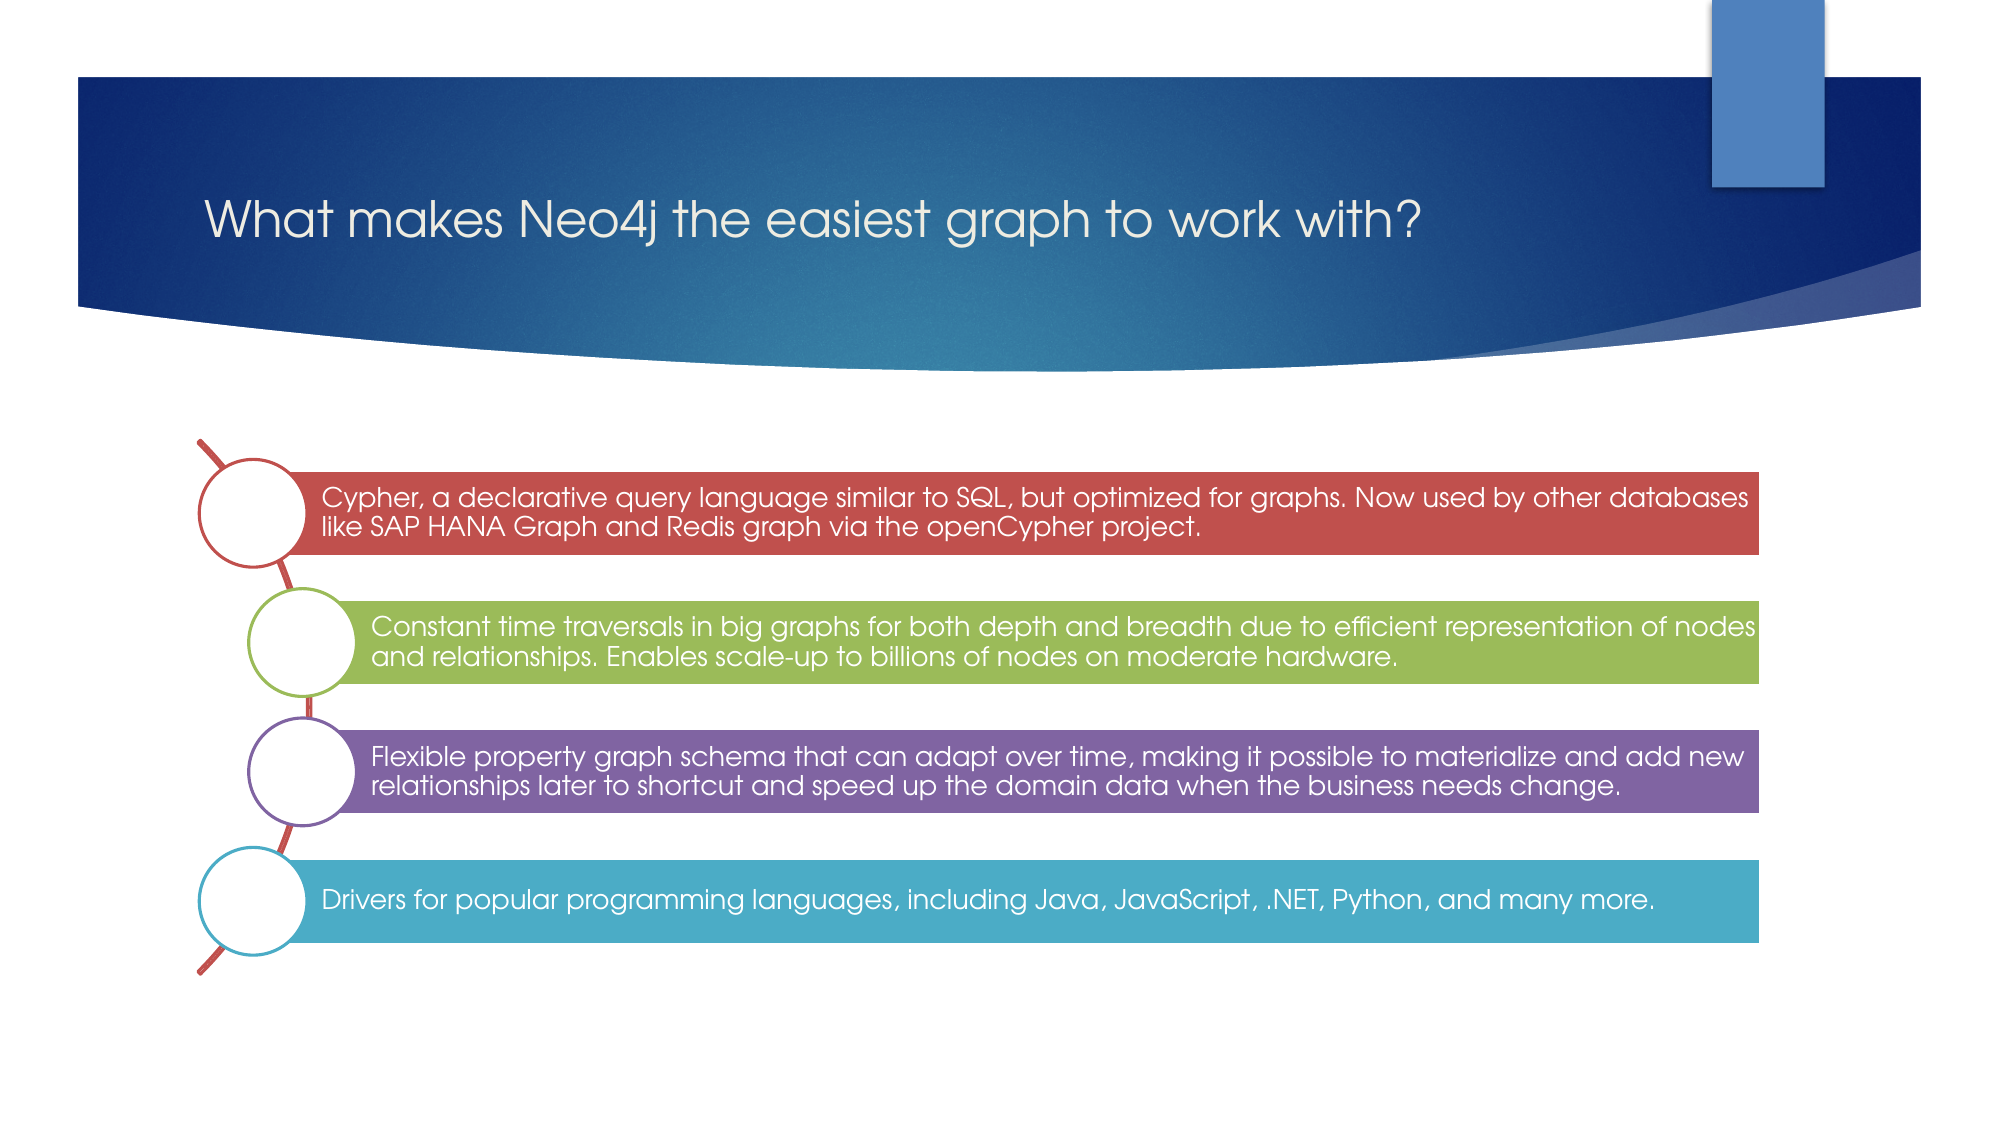

# What makes Neo4j the easiest graph to work with?
Cypher, a declarative query language similar to SQL, but optimized for graphs. Now used by other databases like SAP HANA Graph and Redis graph via the openCypher project.
Constant time traversals in big graphs for both depth and breadth due to efficient representation of nodes and relationships. Enables scale-up to billions of nodes on moderate hardware.
Flexible property graph schema that can adapt over time, making it possible to materialize and add new relationships later to shortcut and speed up the domain data when the business needs change.
Drivers for popular programming languages, including Java, JavaScript, .NET, Python, and many more.